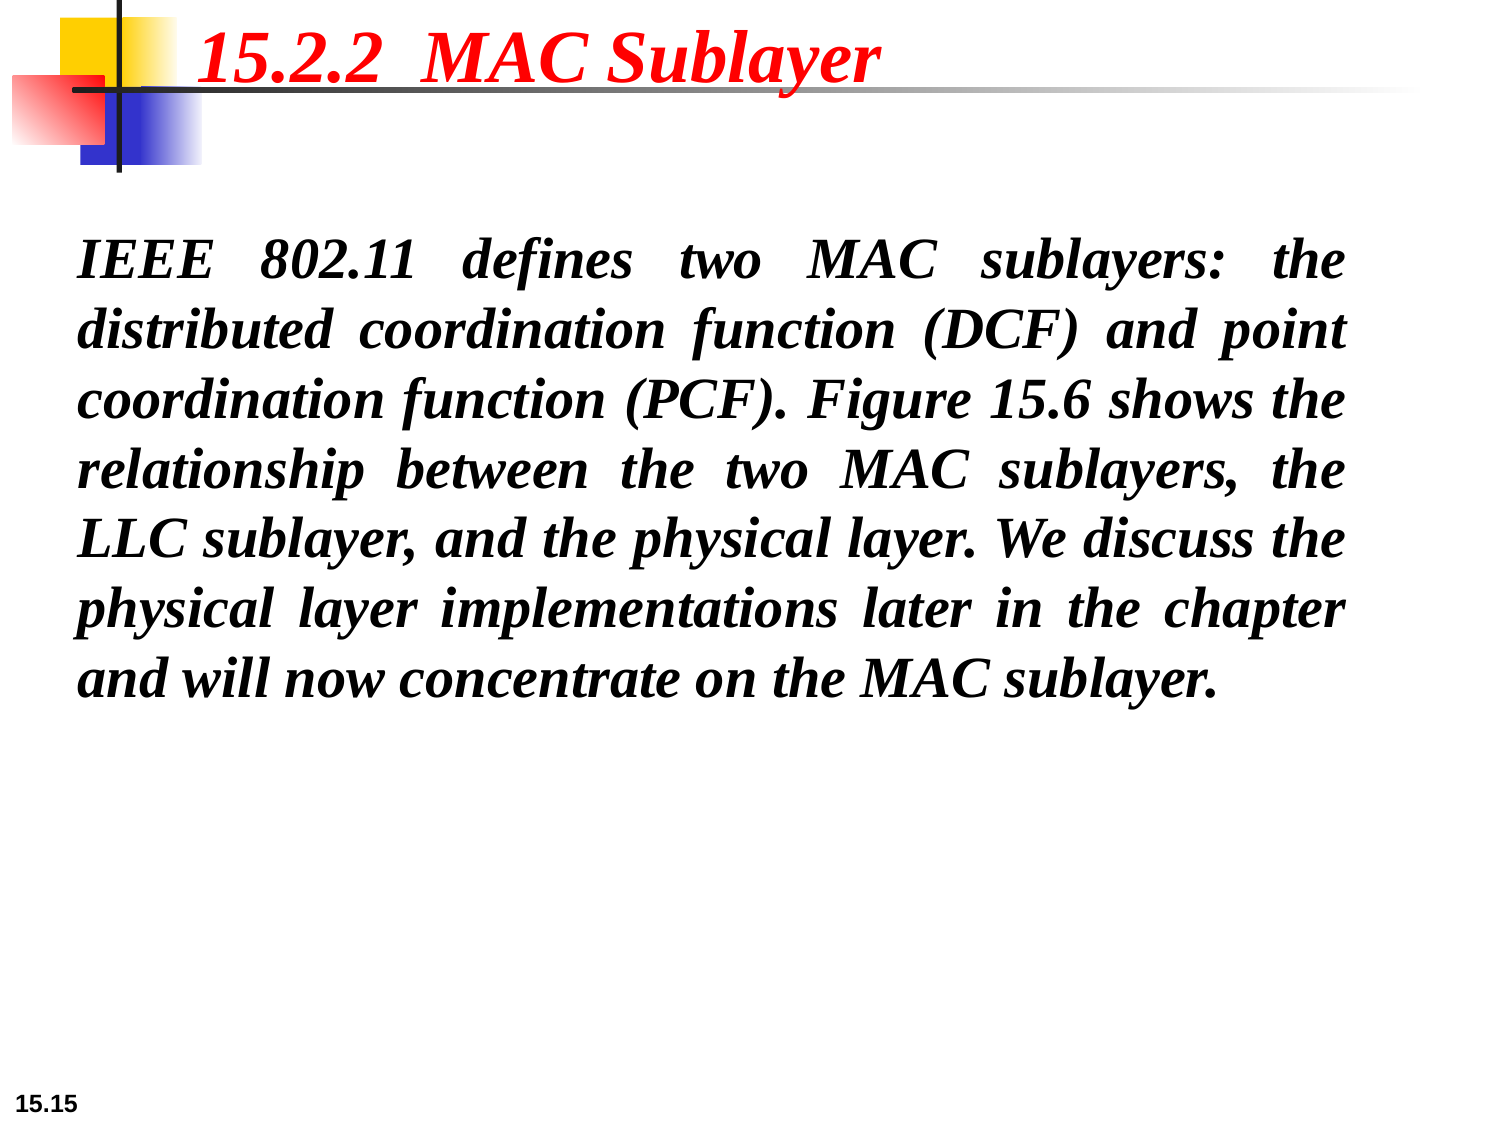

15.2.2  MAC Sublayer

IEEE 802.11 defines two MAC sublayers: the distributed coordination function (DCF) and point coordination function (PCF). Figure 15.6 shows the relationship between the two MAC sublayers, the LLC sublayer, and the physical layer. We discuss the physical layer implementations later in the chapter and will now concentrate on the MAC sublayer.
15.15